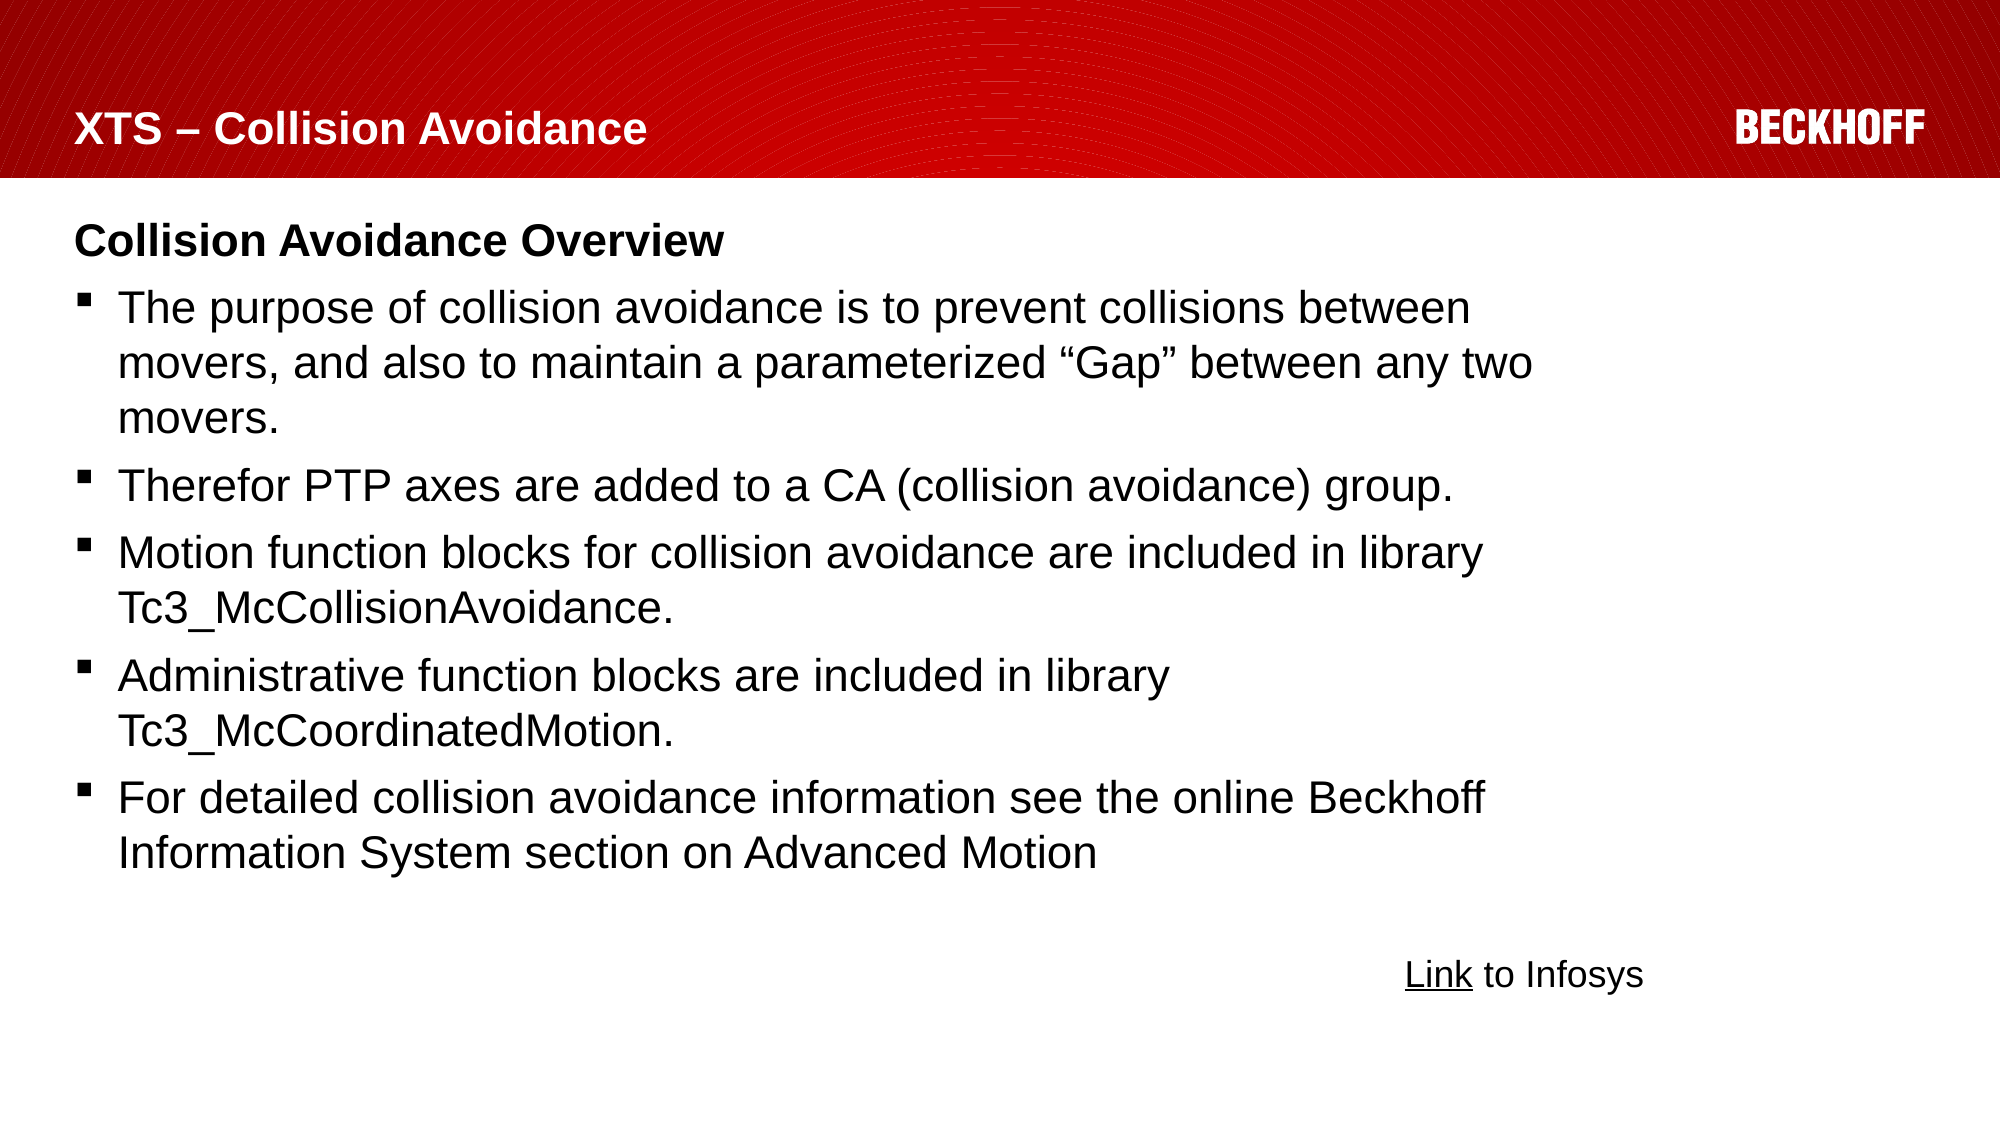

# XTS – Collision Avoidance
Collision Avoidance Overview
The purpose of collision avoidance is to prevent collisions between movers, and also to maintain a parameterized “Gap” between any two movers.
Therefor PTP axes are added to a CA (collision avoidance) group.
Motion function blocks for collision avoidance are included in library Tc3_McCollisionAvoidance.
Administrative function blocks are included in library Tc3_McCoordinatedMotion.
For detailed collision avoidance information see the online Beckhoff Information System section on Advanced Motion
Link to Infosys